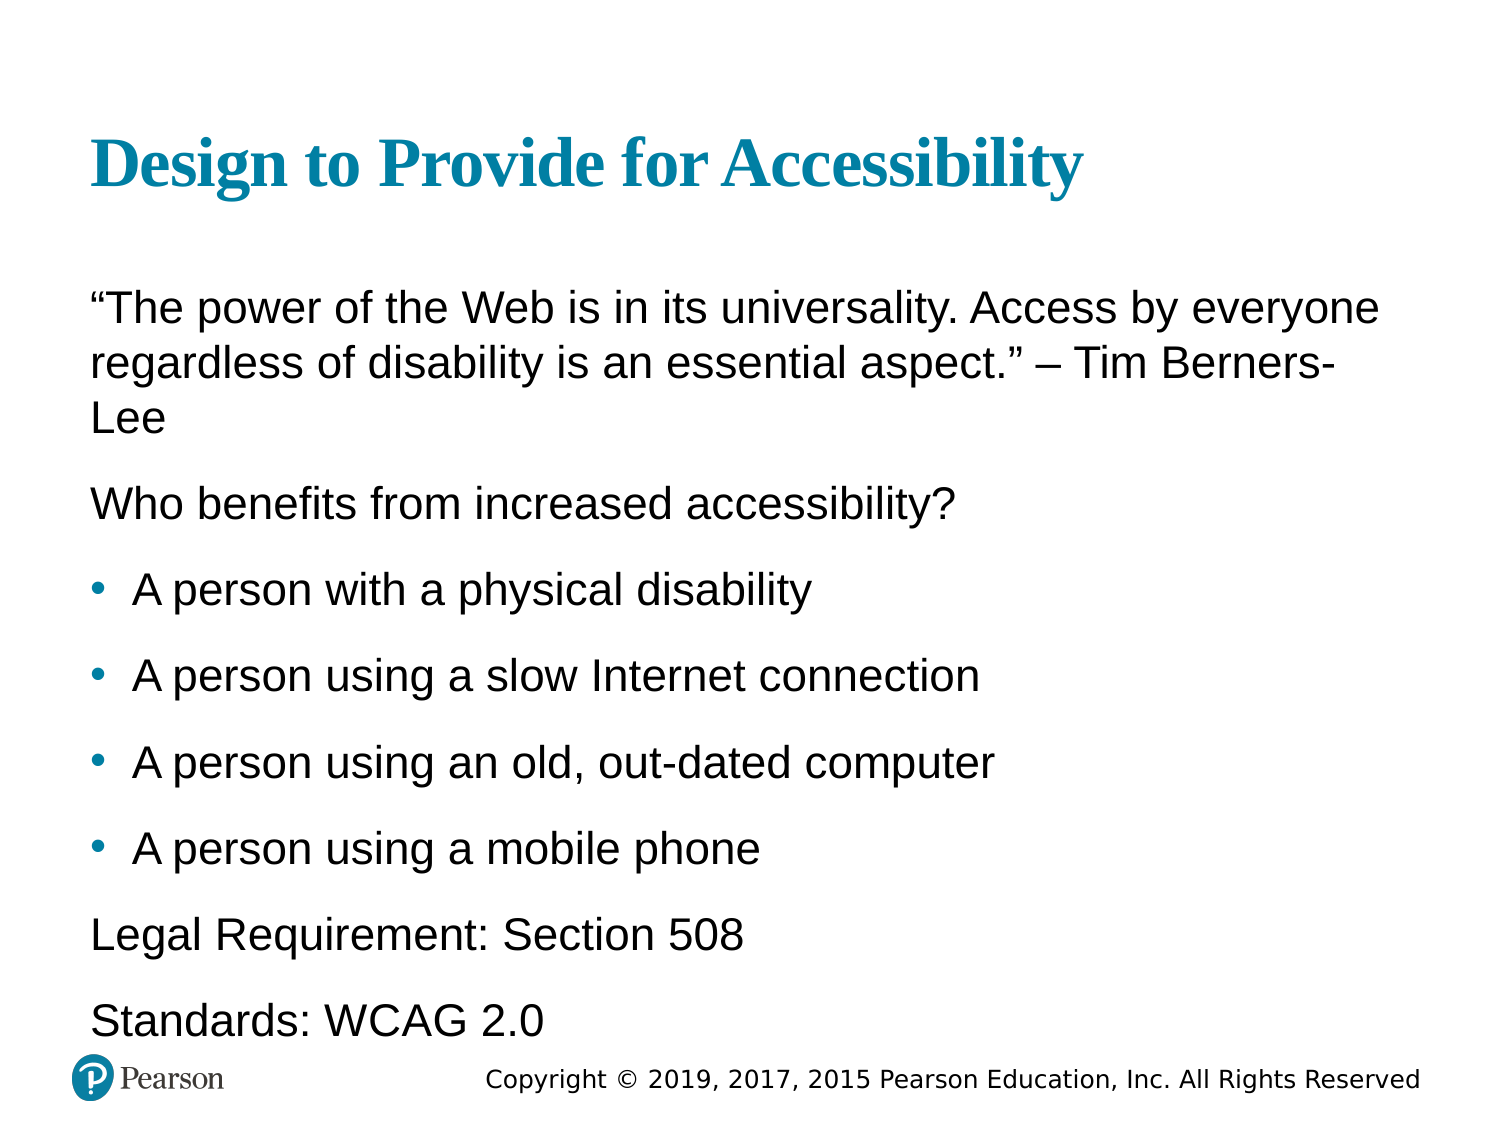

# Design to Provide for Accessibility
“The power of the Web is in its universality. Access by everyone regardless of disability is an essential aspect.” – Tim Berners-Lee
Who benefits from increased accessibility?
A person with a physical disability
A person using a slow Internet connection
A person using an old, out-dated computer
A person using a mobile phone
Legal Requirement: Section 508
Standards: W C A G 2.0